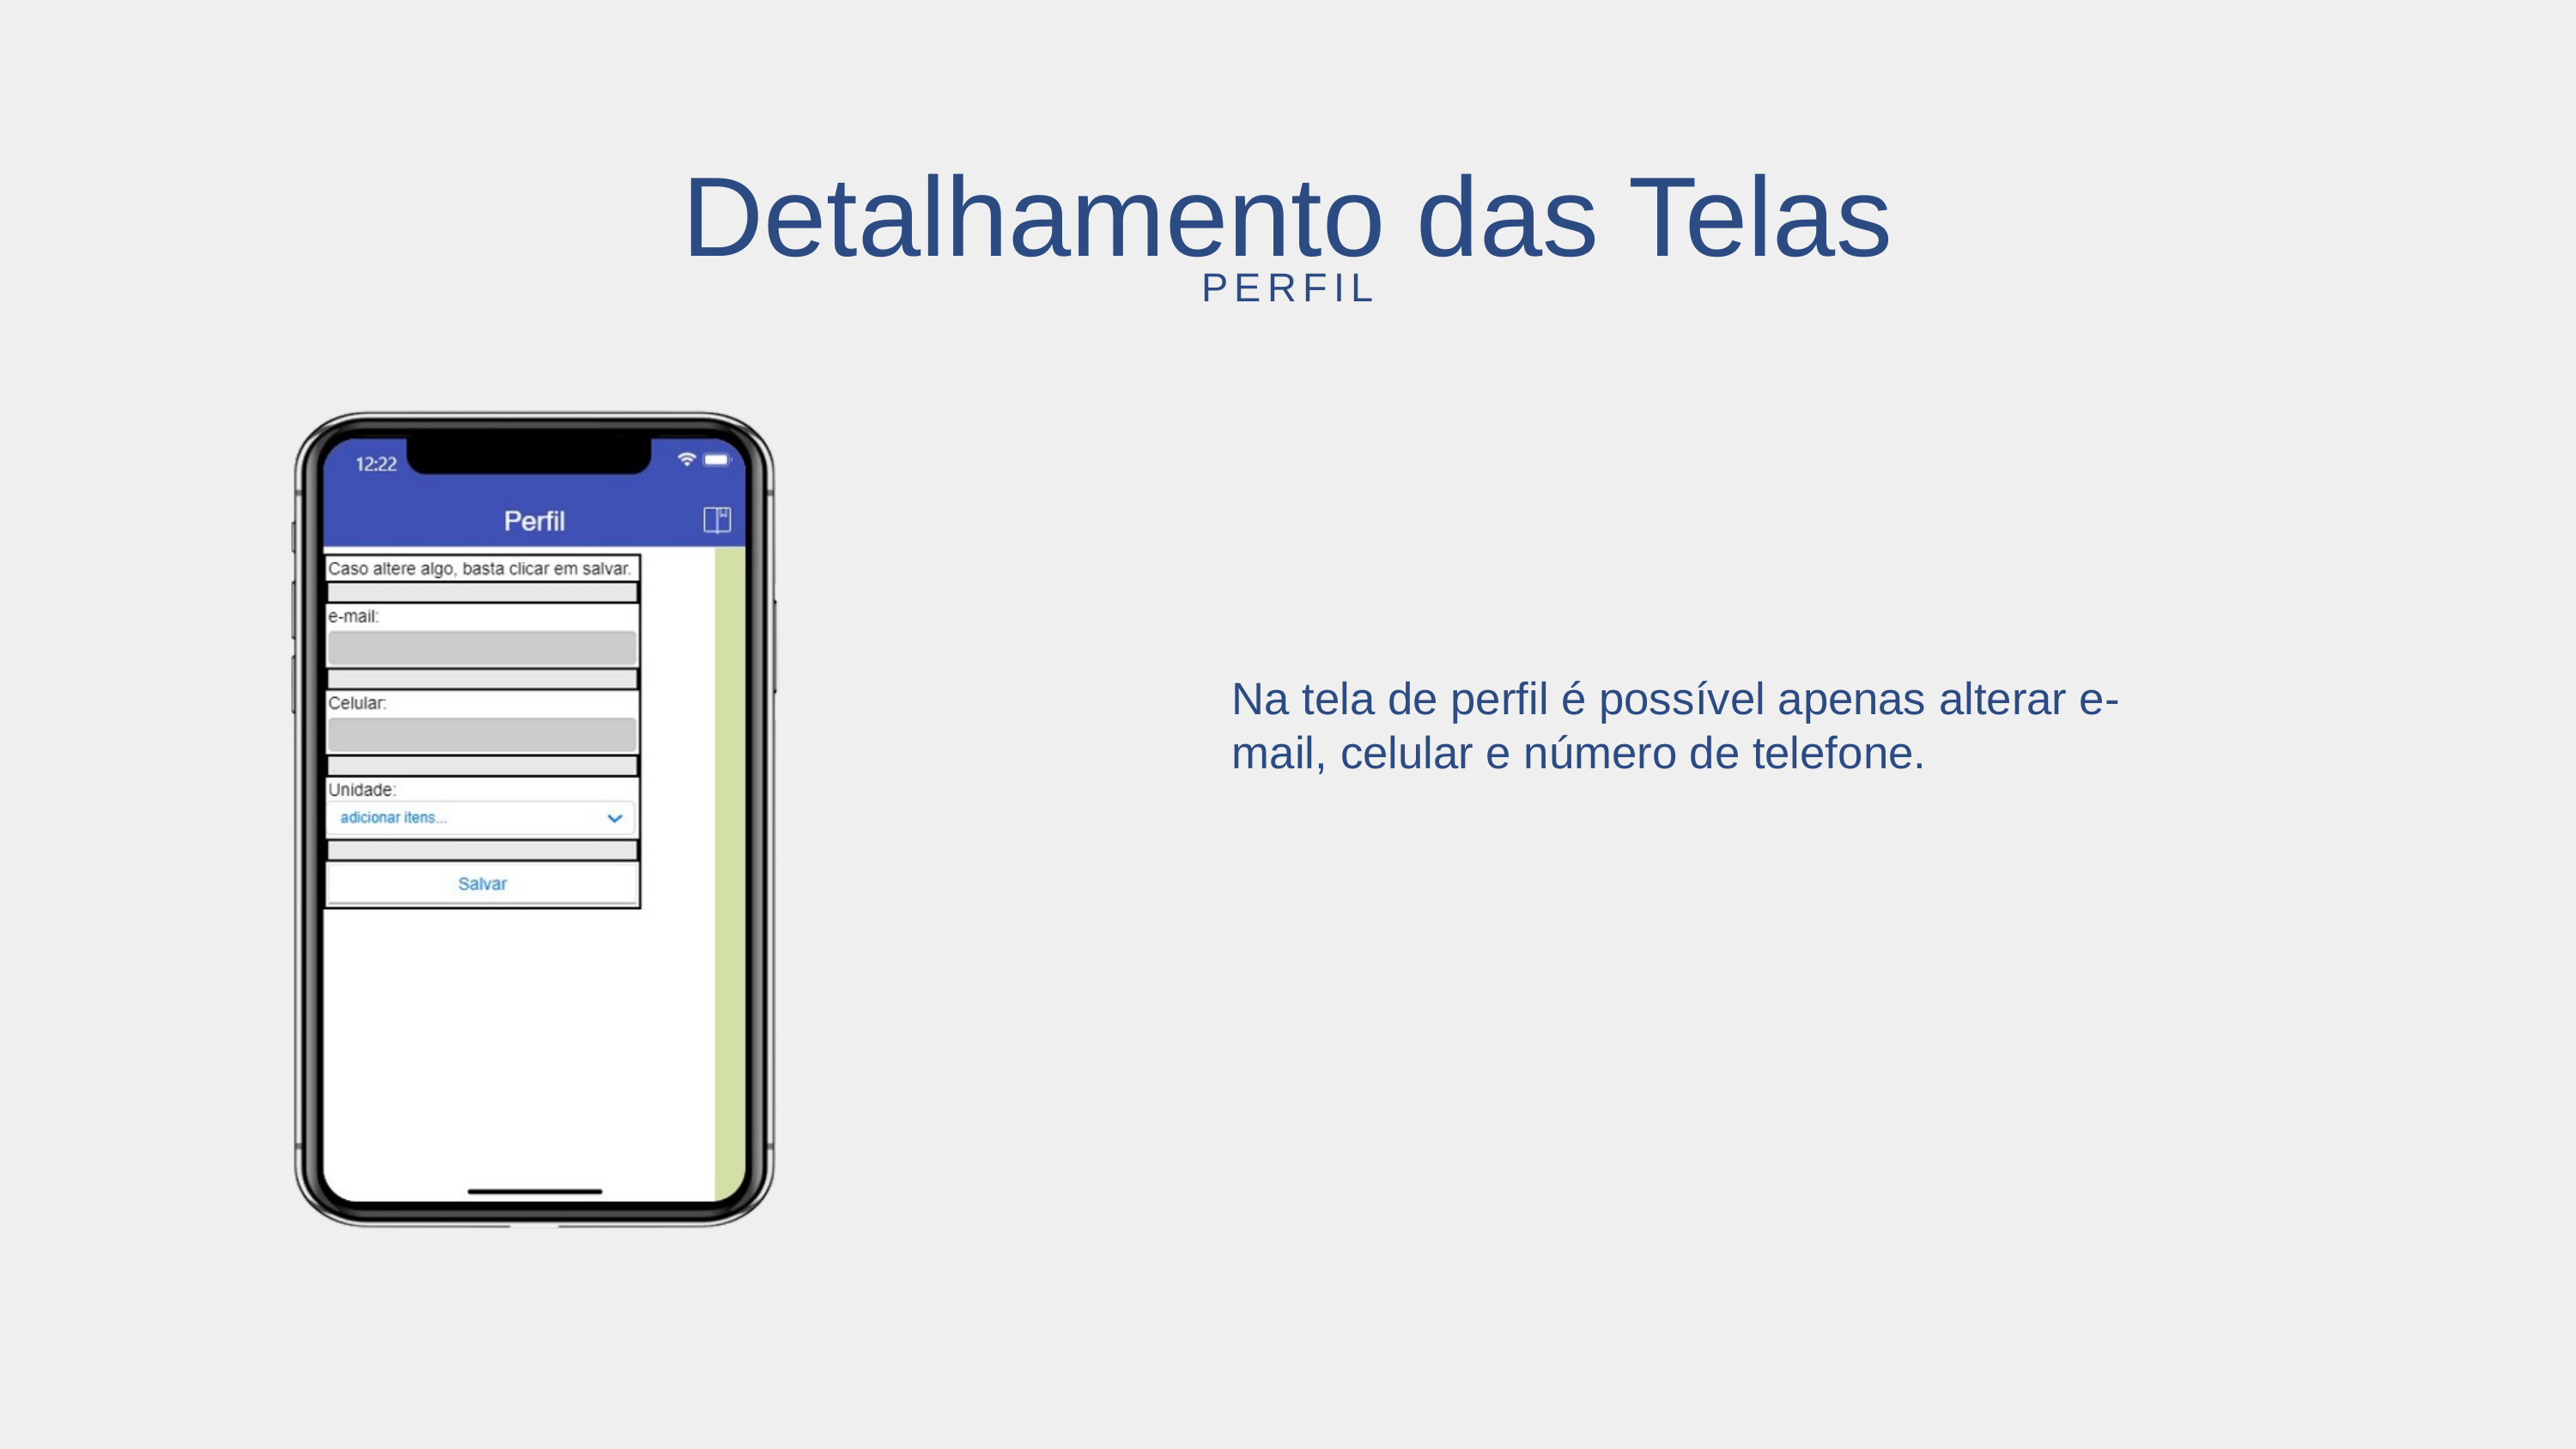

Detalhamento das Telas
PERFIL

Na tela de perfil é possível apenas alterar e-mail, celular e número de telefone.